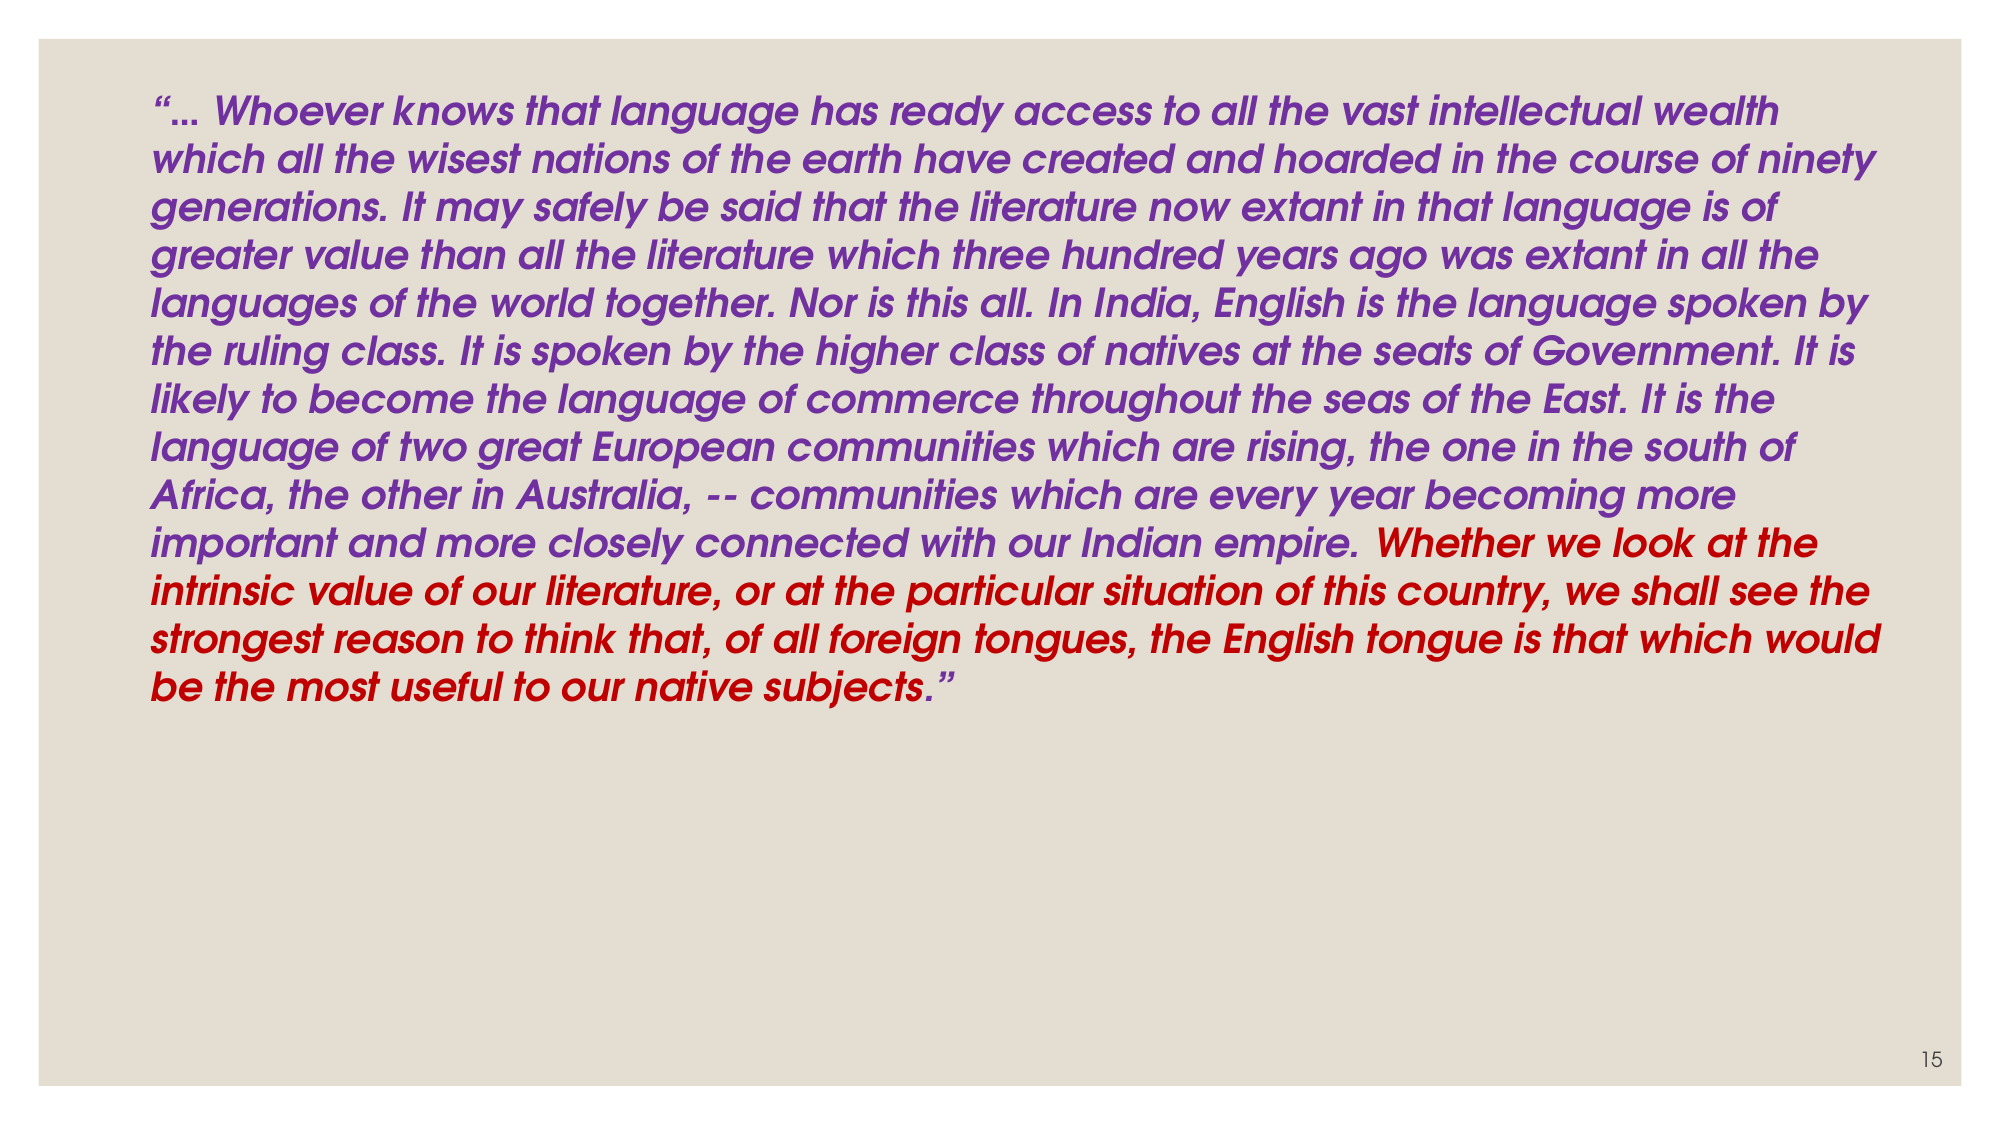

“… Whoever knows that language has ready access to all the vast intellectual wealth which all the wisest nations of the earth have created and hoarded in the course of ninety generations. It may safely be said that the literature now extant in that language is of greater value than all the literature which three hundred years ago was extant in all the languages of the world together. Nor is this all. In India, English is the language spoken by the ruling class. It is spoken by the higher class of natives at the seats of Government. It is likely to become the language of commerce throughout the seas of the East. It is the language of two great European communities which are rising, the one in the south of Africa, the other in Australia, -- communities which are every year becoming more important and more closely connected with our Indian empire. Whether we look at the intrinsic value of our literature, or at the particular situation of this country, we shall see the strongest reason to think that, of all foreign tongues, the English tongue is that which would be the most useful to our native subjects.”
15